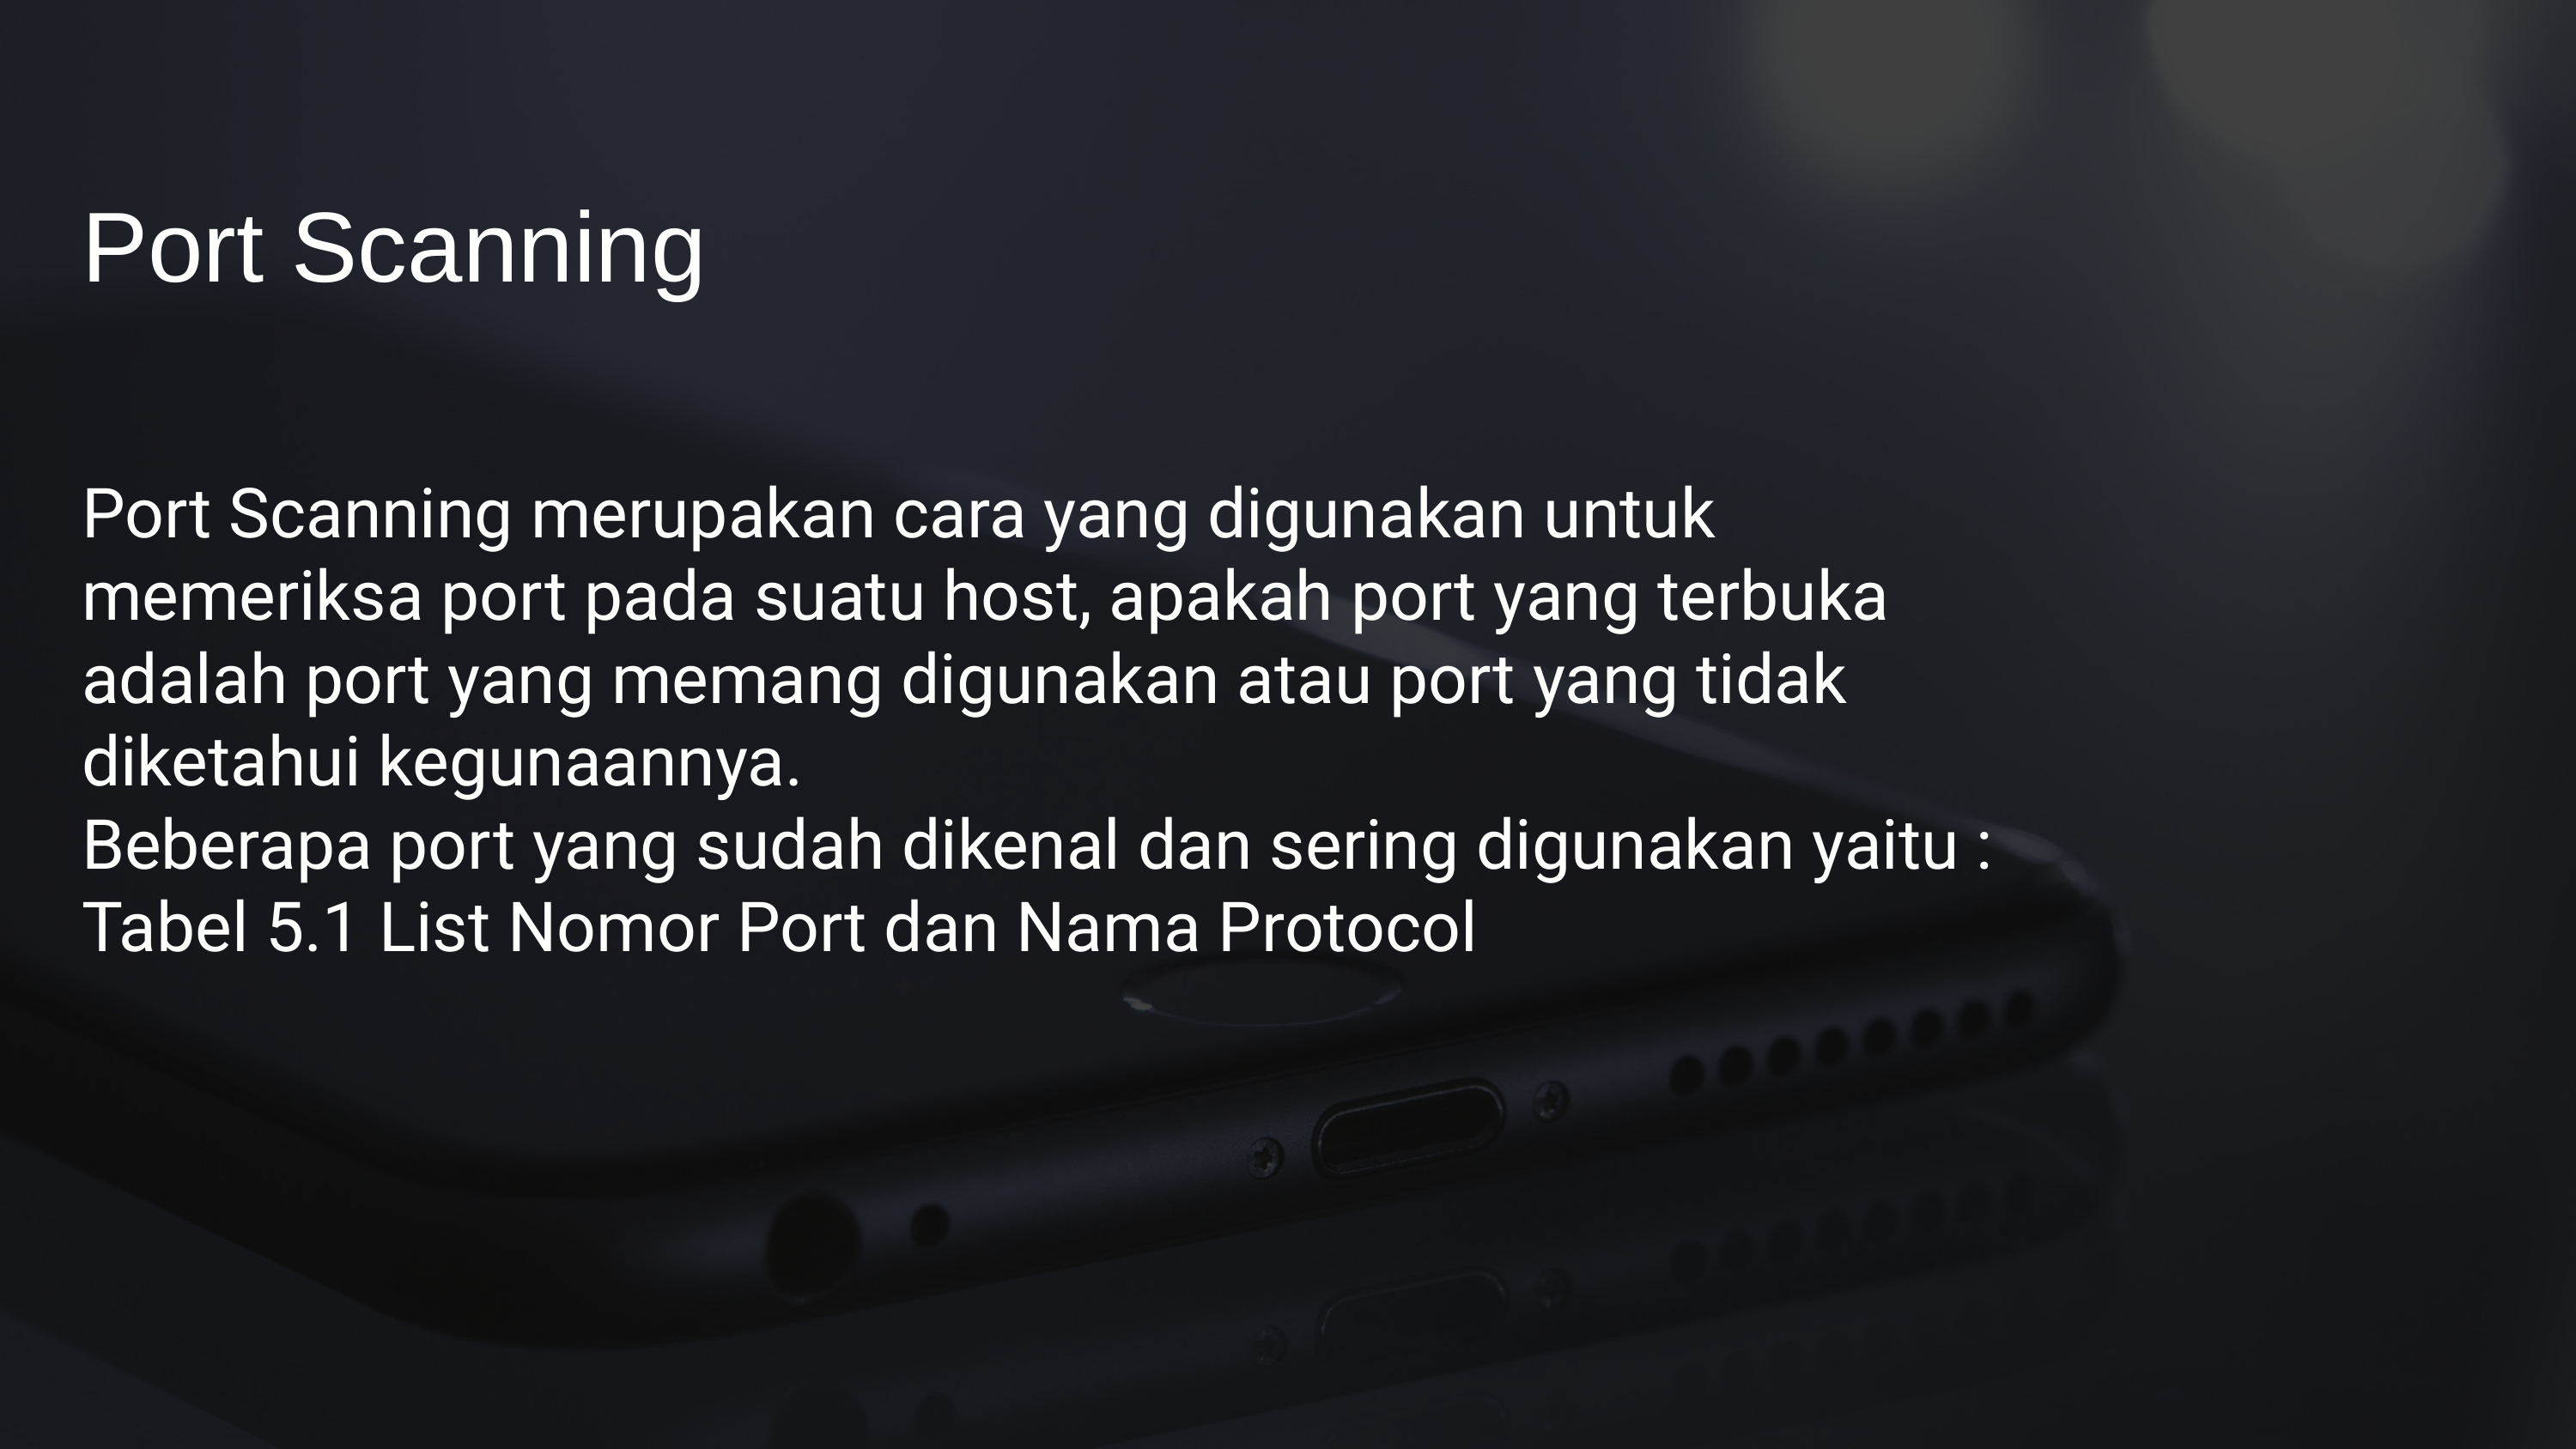

Port Scanning

Port Scanning merupakan cara yang digunakan untuk memeriksa port pada suatu host, apakah port yang terbuka adalah port yang memang digunakan atau port yang tidak diketahui kegunaannya.
Beberapa port yang sudah dikenal dan sering digunakan yaitu :
Tabel 5.1 List Nomor Port dan Nama Protocol